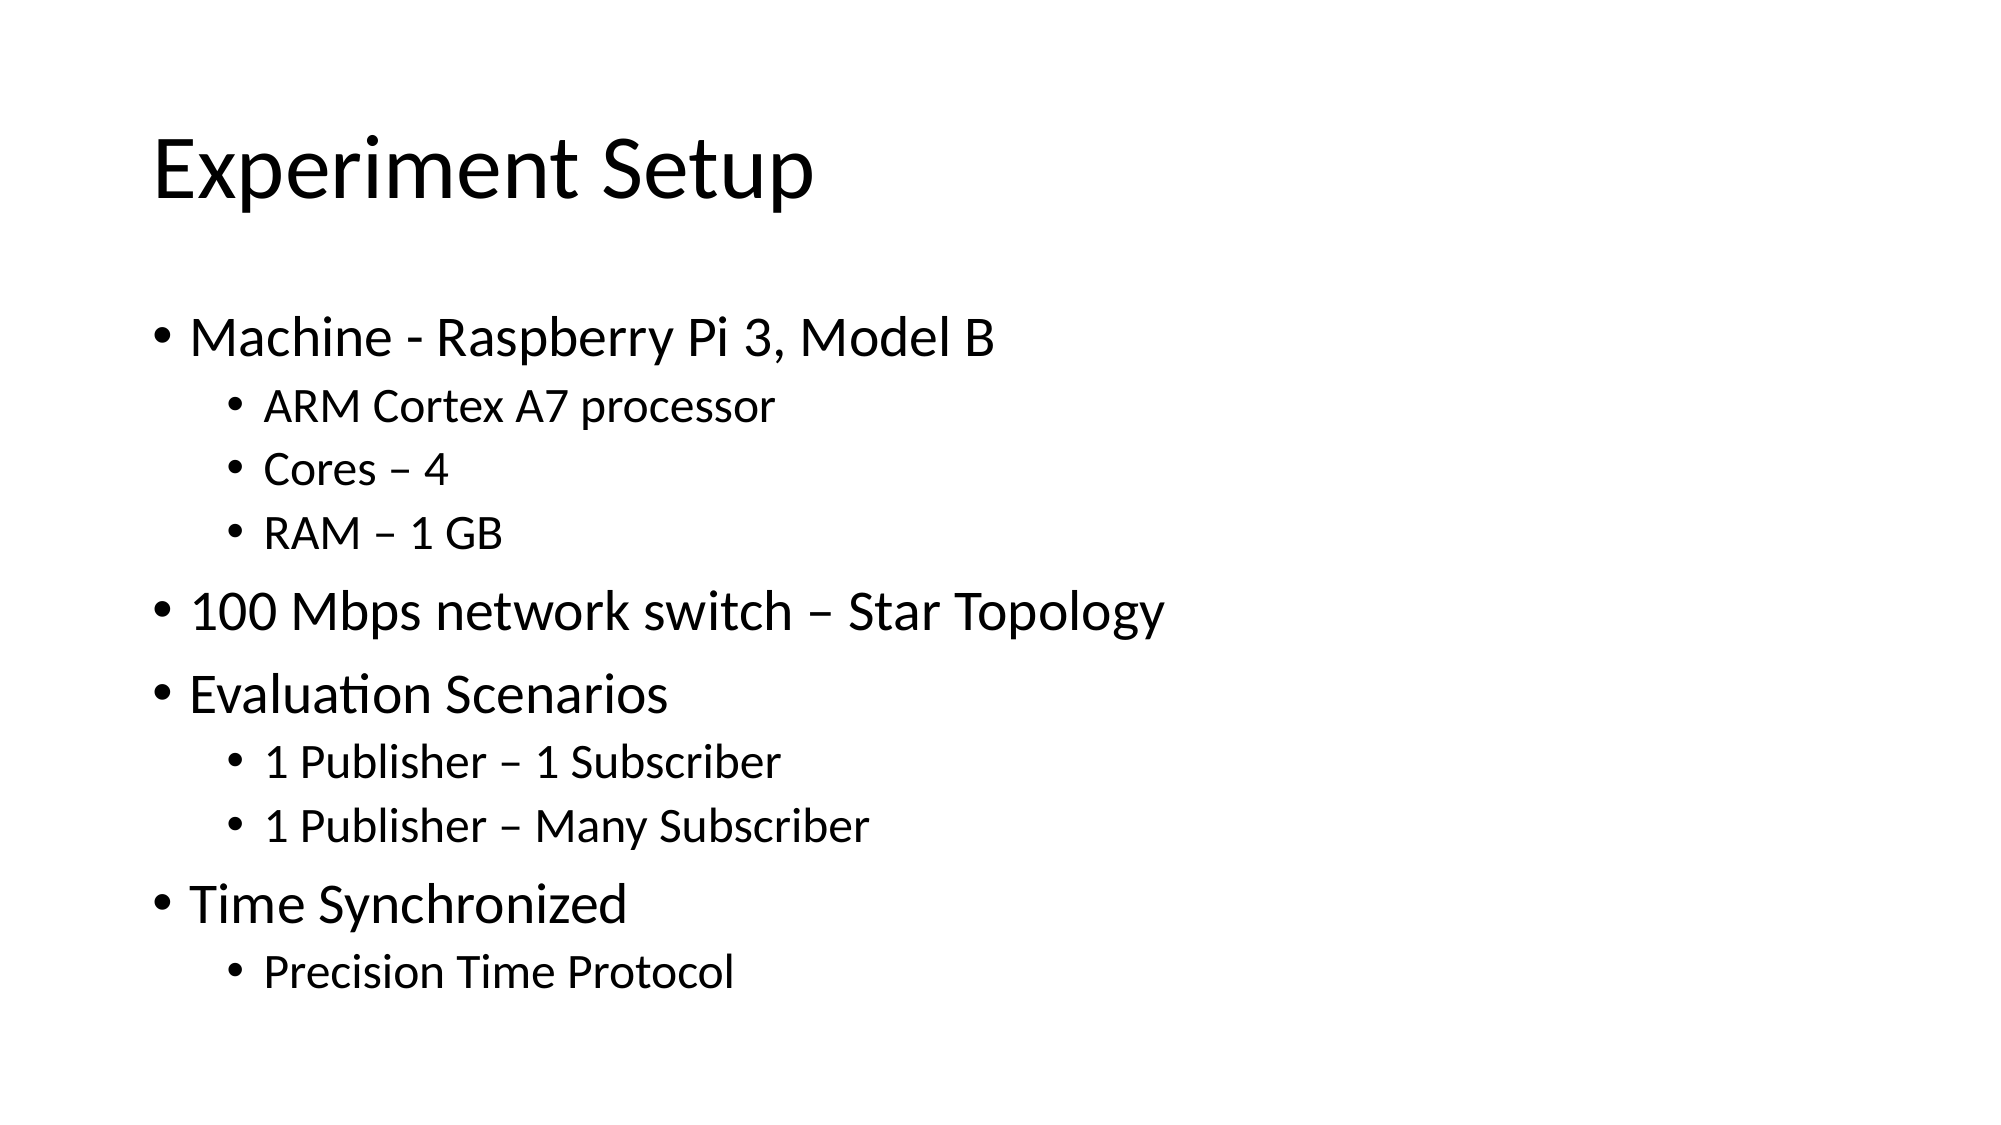

# Experiment Setup
Machine - Raspberry Pi 3, Model B
ARM Cortex A7 processor
Cores – 4
RAM – 1 GB
100 Mbps network switch – Star Topology
Evaluation Scenarios
1 Publisher – 1 Subscriber
1 Publisher – Many Subscriber
Time Synchronized
Precision Time Protocol